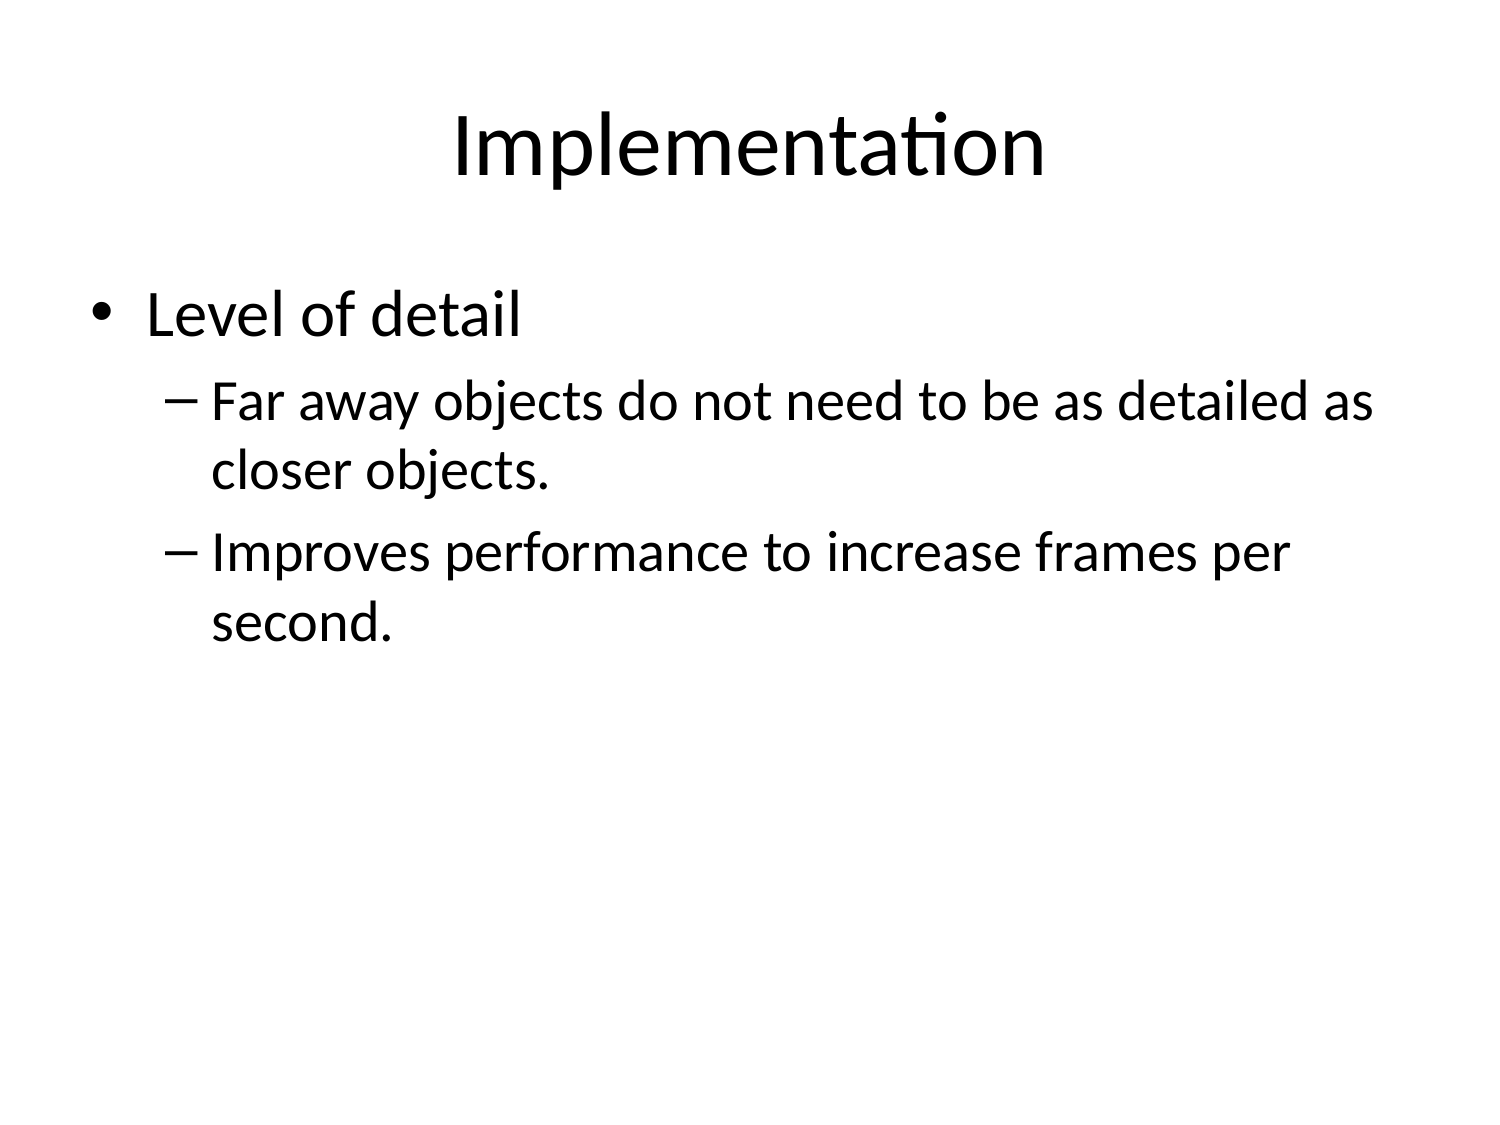

# Implementation
Level of detail
Far away objects do not need to be as detailed as closer objects.
Improves performance to increase frames per second.